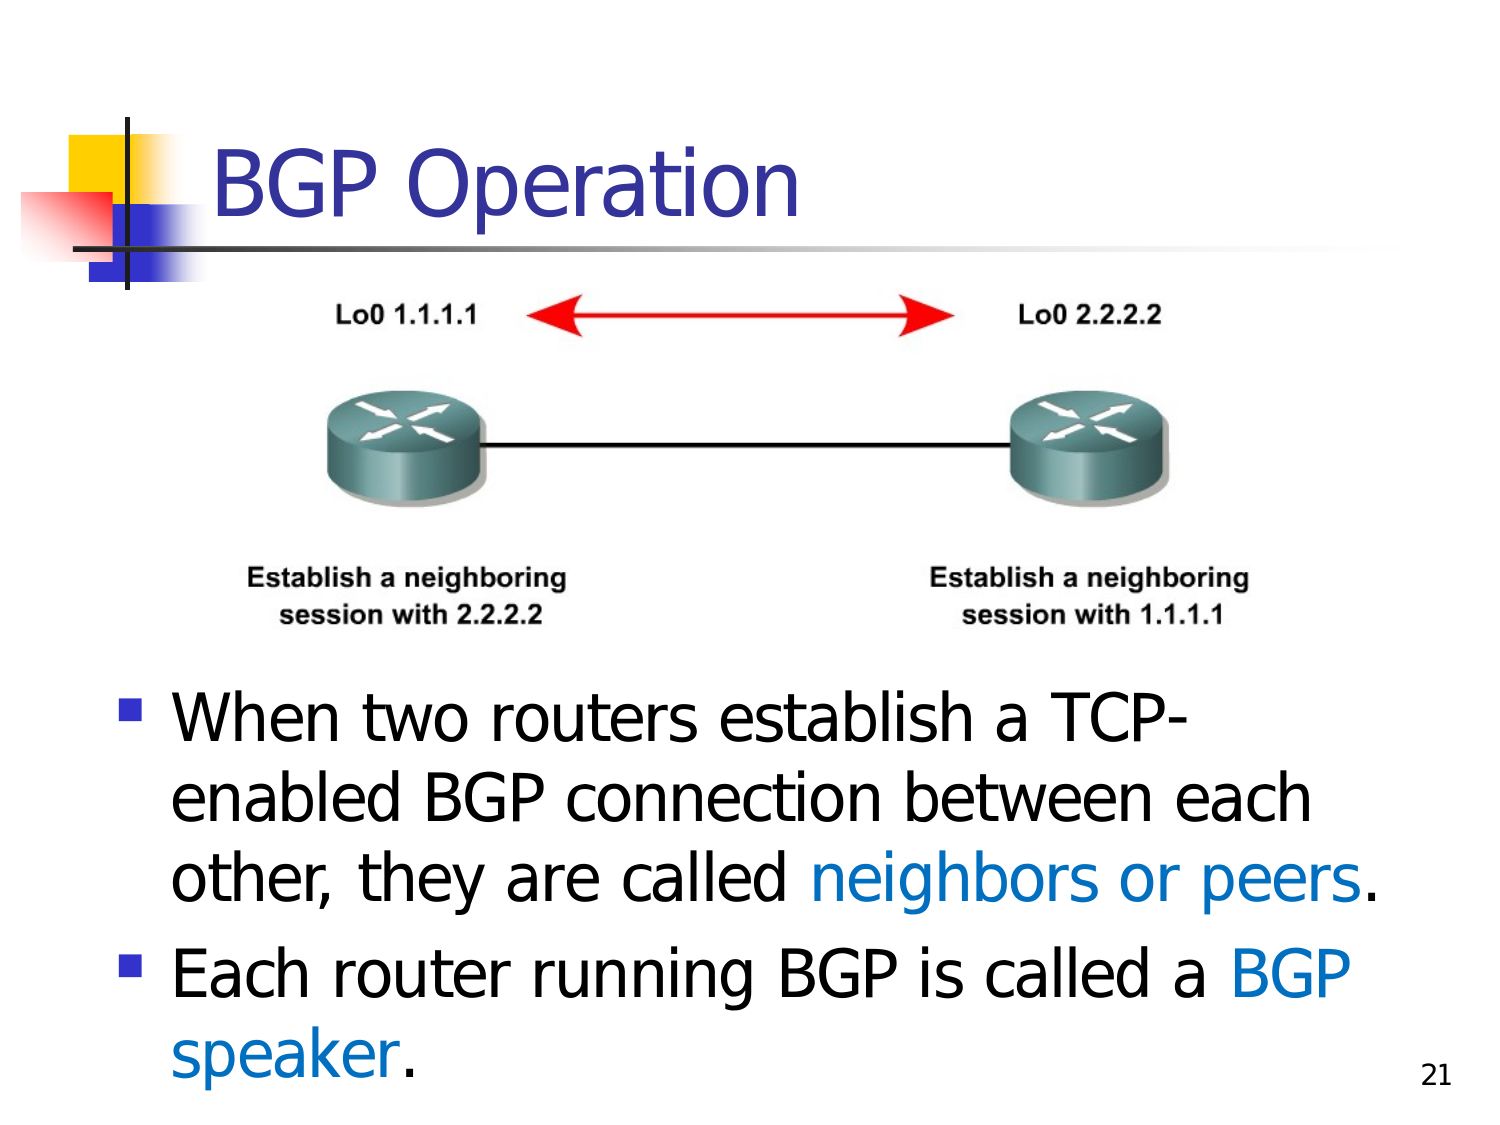

# BGP Operation

When two routers establish a TCP-  enabled BGP connection between each  other, they are called neighbors or peers.
Each router running BGP is called a BGP  speaker.
21